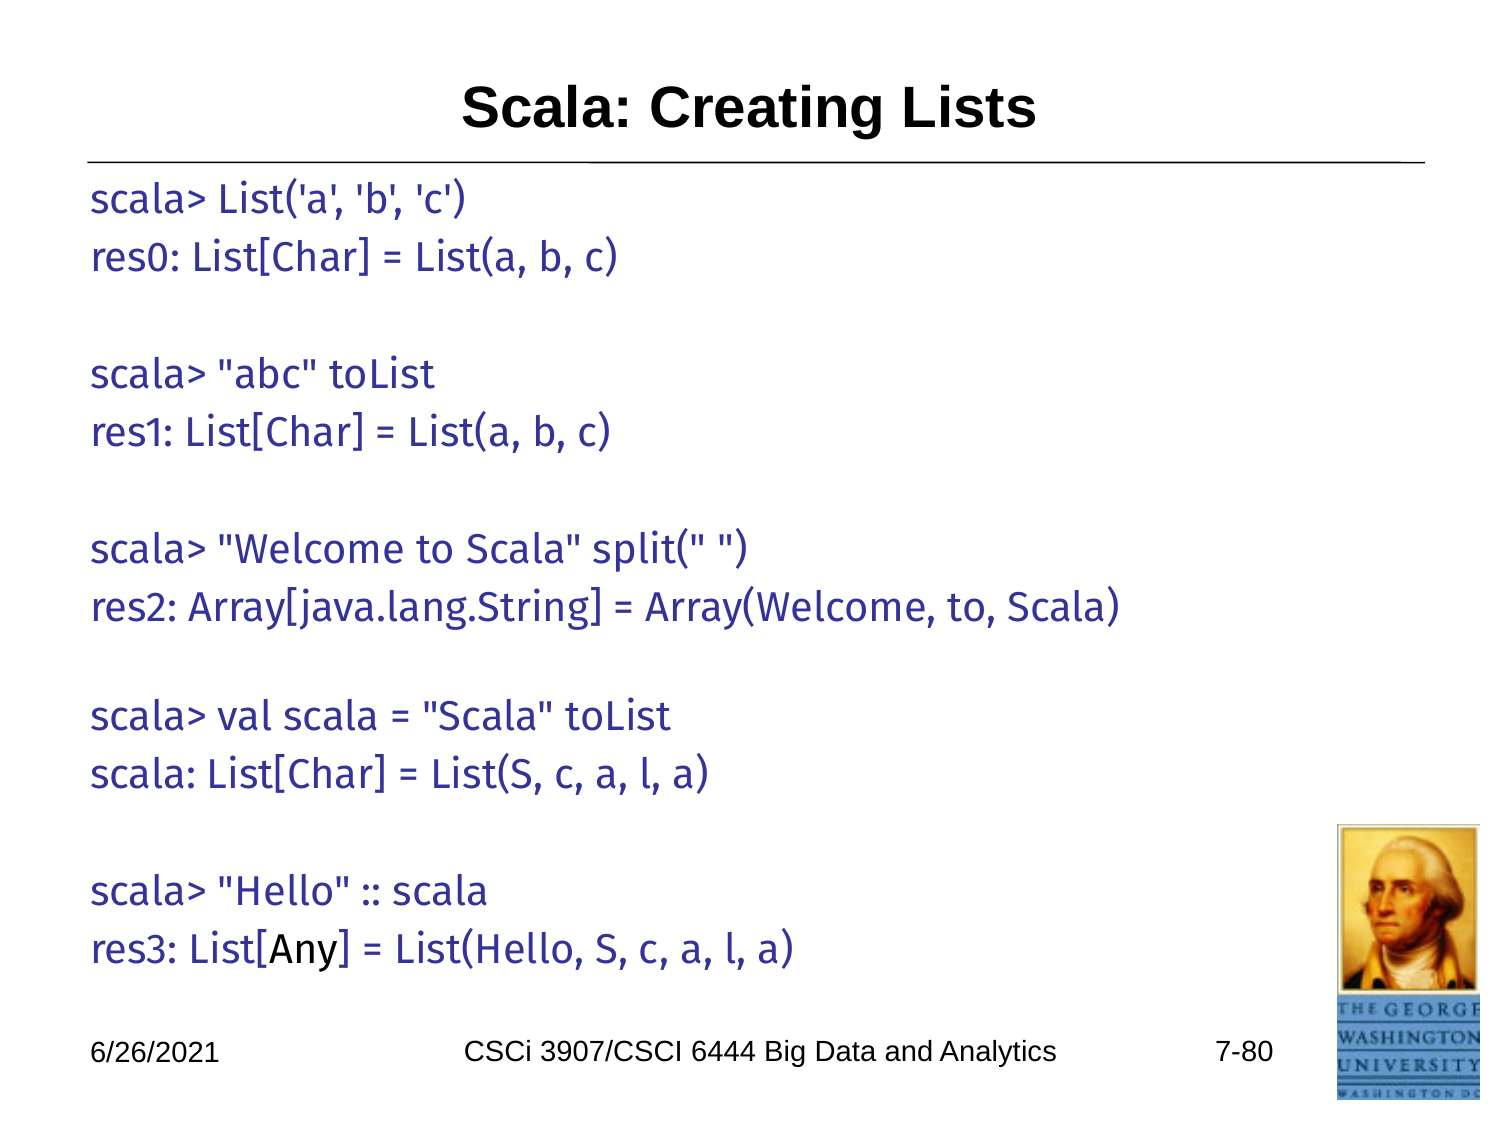

# Scala: Creating Lists
scala> List('a', 'b', 'c')
res0: List[Char] = List(a, b, c)

scala> "abc" toList
res1: List[Char] = List(a, b, c)

scala> "Welcome to Scala" split(" ")
res2: Array[java.lang.String] = Array(Welcome, to, Scala)
scala> val scala = "Scala" toList
scala: List[Char] = List(S, c, a, l, a)

scala> "Hello" :: scala
res3: List[Any] = List(Hello, S, c, a, l, a)

CSCi 3907/CSCI 6444 Big Data and Analytics
7-80
6/26/2021